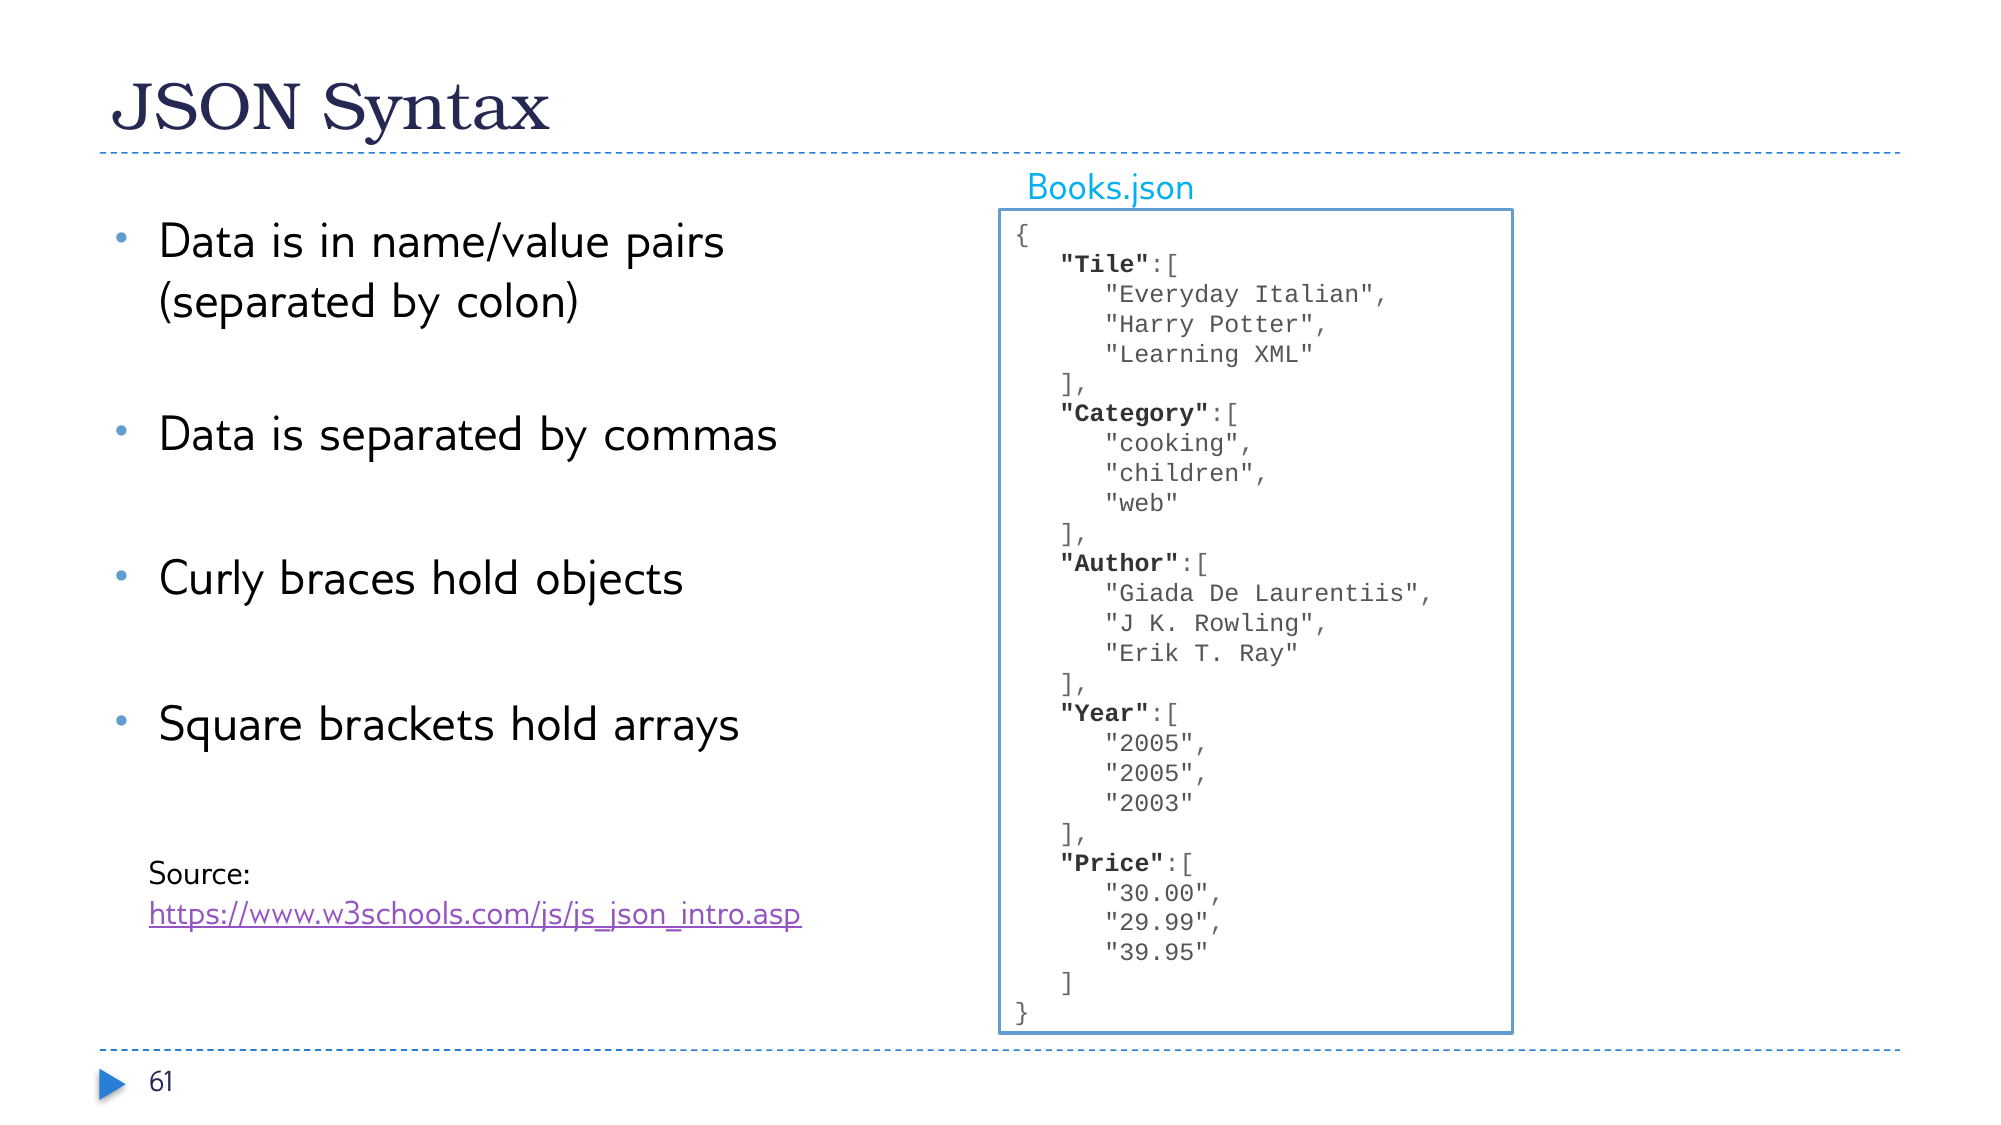

# JSON Syntax
Books.json
Data is in name/value pairs
(separated by colon)

Data is separated by commas

Curly braces hold objects

Square brackets hold arrays

{  
   "Tile":[  
      "Everyday Italian",
      "Harry Potter",
      "Learning XML"
   ],
   "Category":[  
      "cooking",
      "children",
      "web"
   ],
   "Author":[  
      "Giada De Laurentiis",
      "J K. Rowling",
      "Erik T. Ray"
   ],
   "Year":[  
      "2005",
      "2005",
      "2003"
   ],
   "Price":[  
      "30.00",
      "29.99",
      "39.95"
   ]
}
Source: https://www.w3schools.com/js/js_json_intro.asp
61